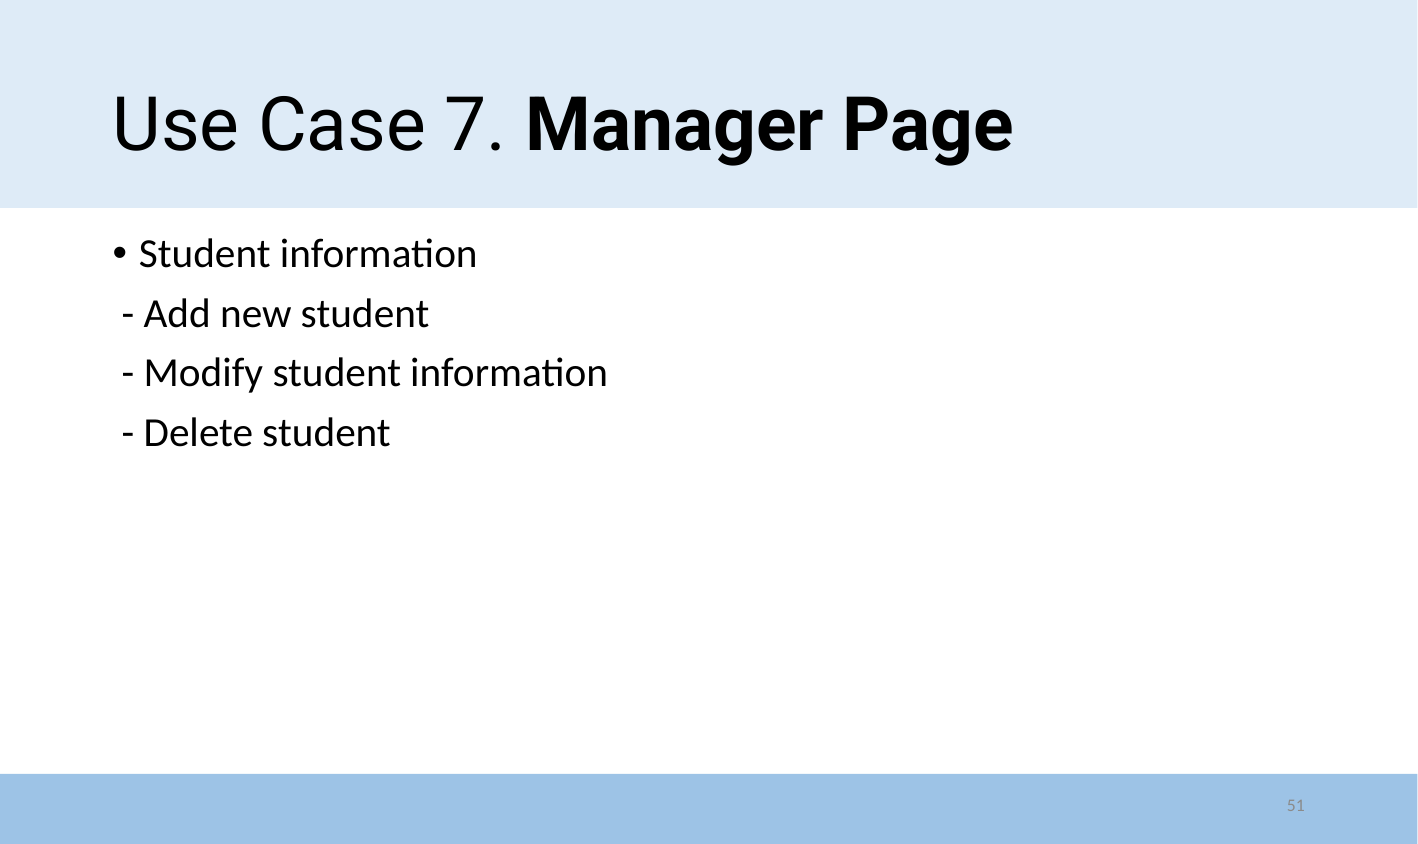

# Use Case 7. Manager Page
Student information
 - Add new student
 - Modify student information
 - Delete student
51